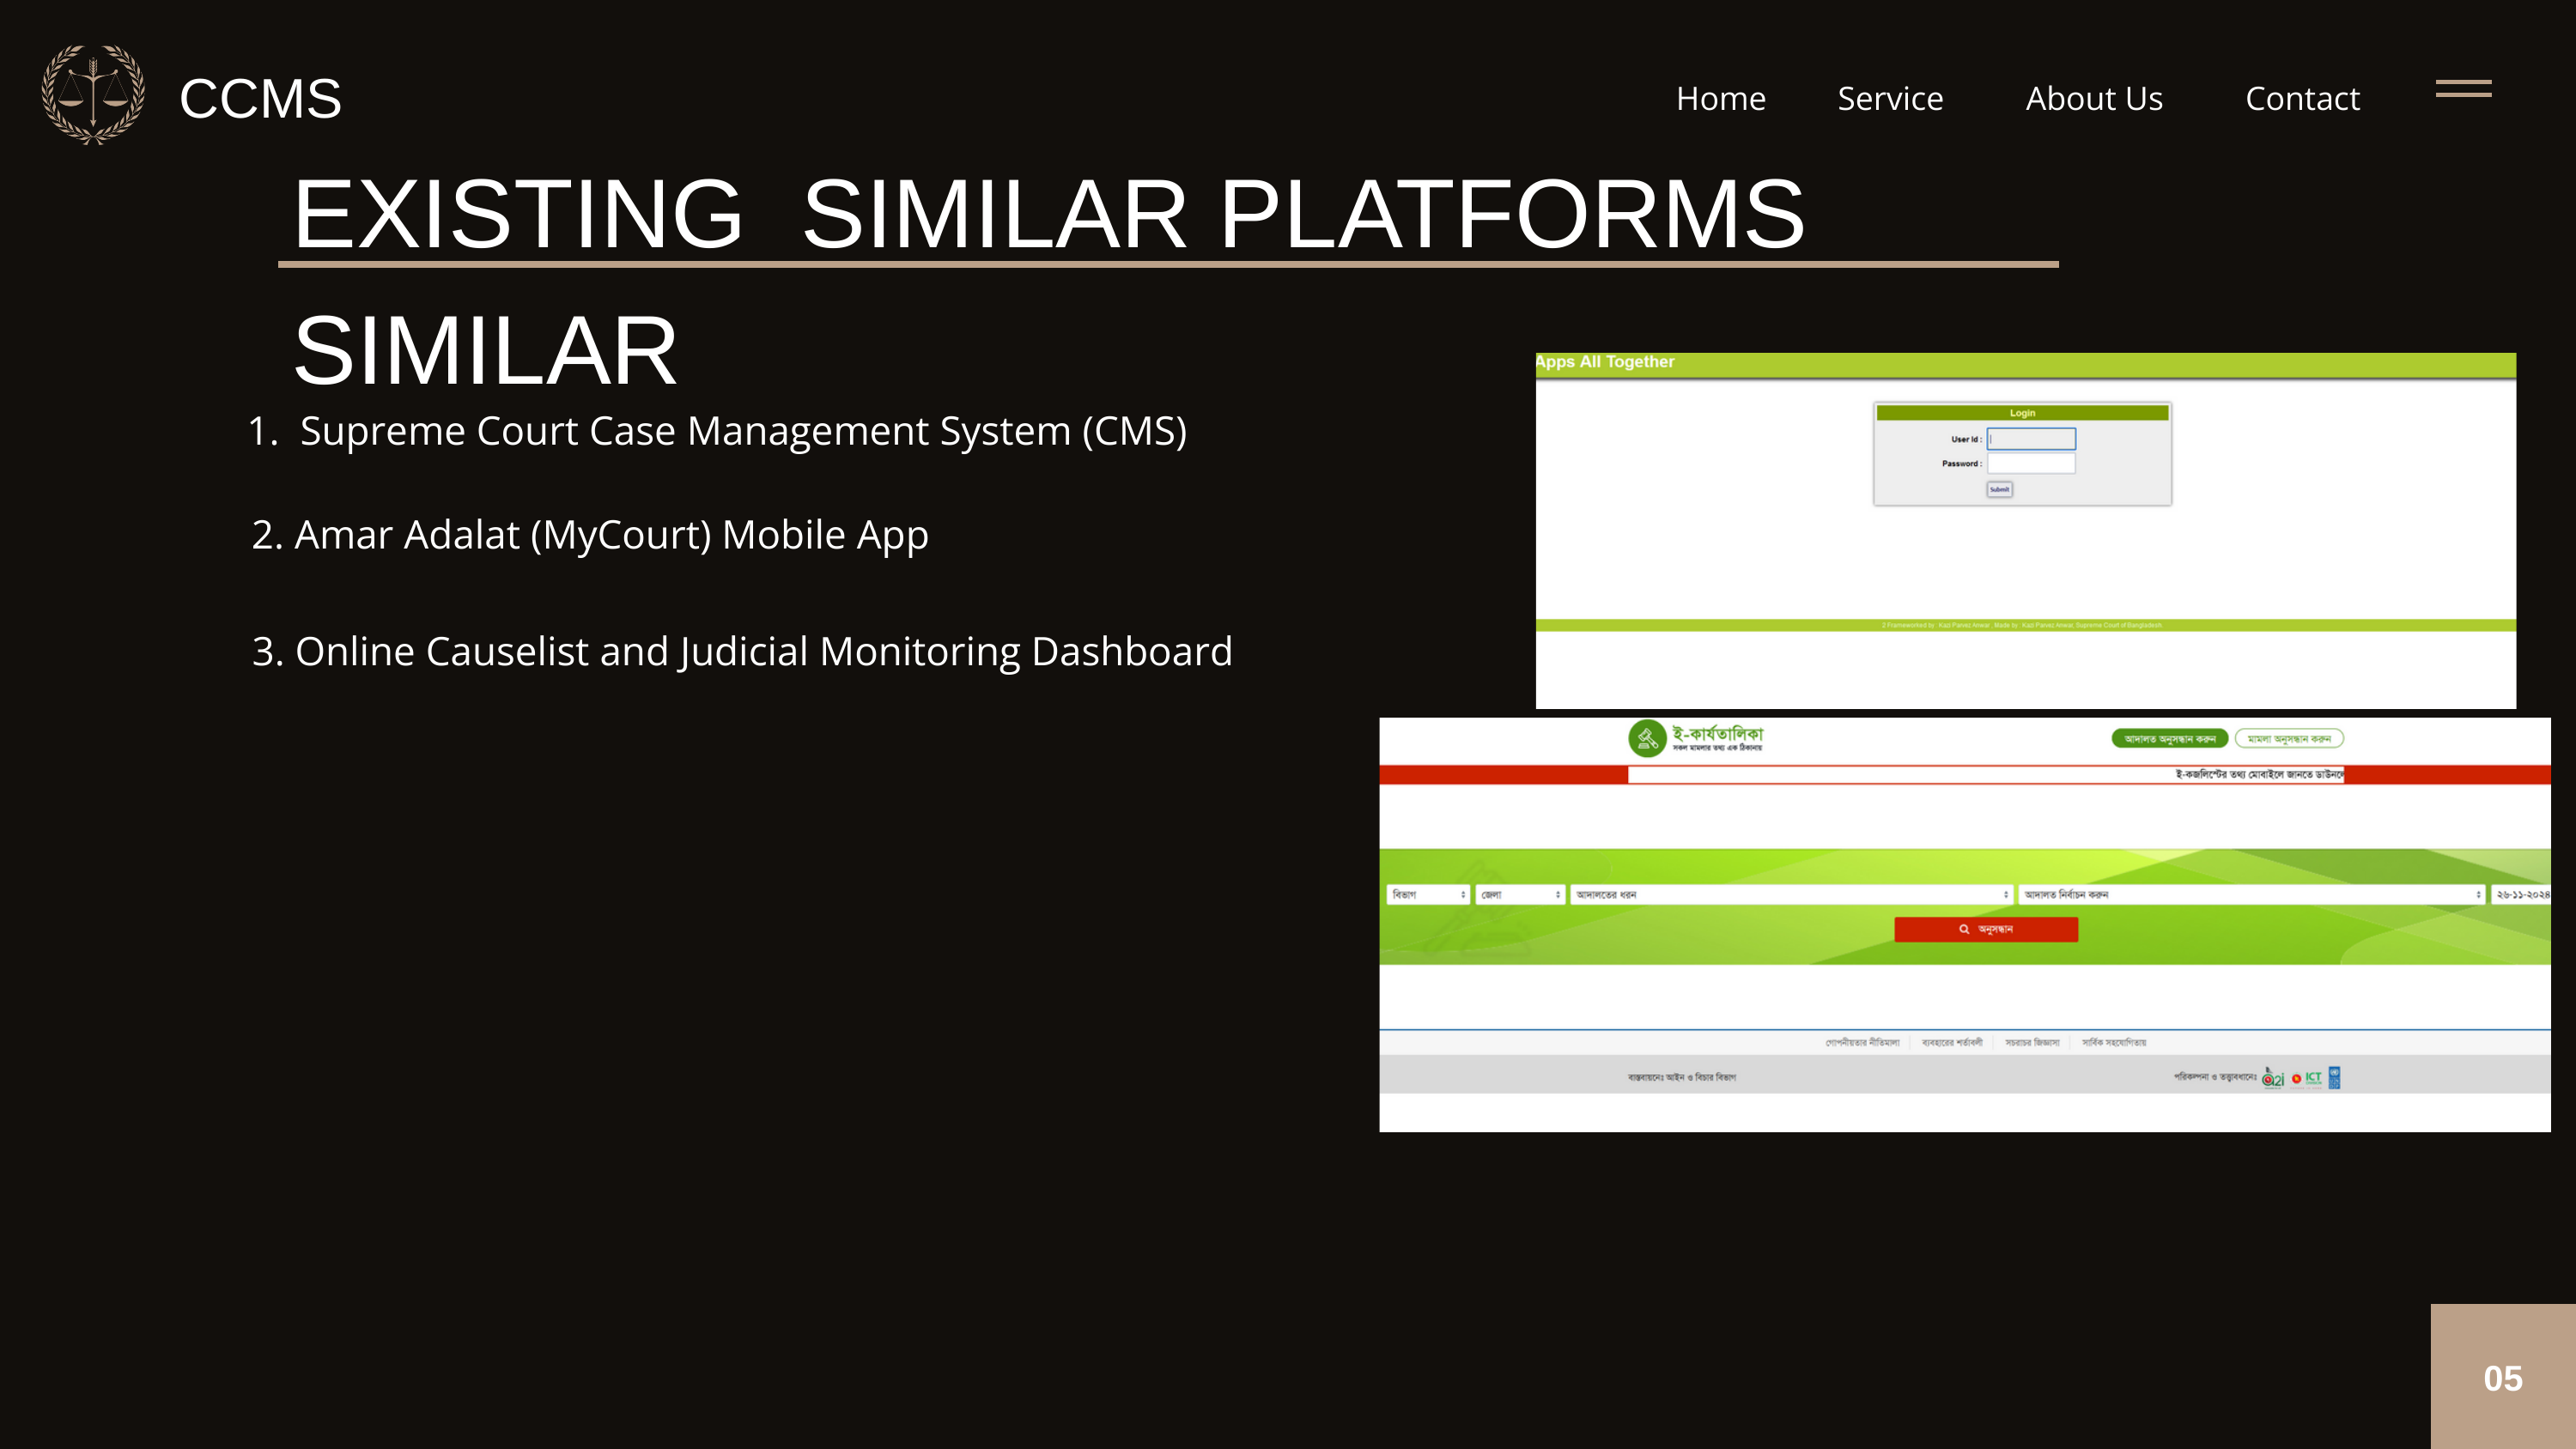

CCMS
Home
Service
About Us
Contact

EXISTING  SIMILAR PLATFORMS SIMILAR

1.  Supreme Court Case Management System (CMS)
2. Amar Adalat (MyCourt) Mobile App
3. Online Causelist and Judicial Monitoring Dashboard

05